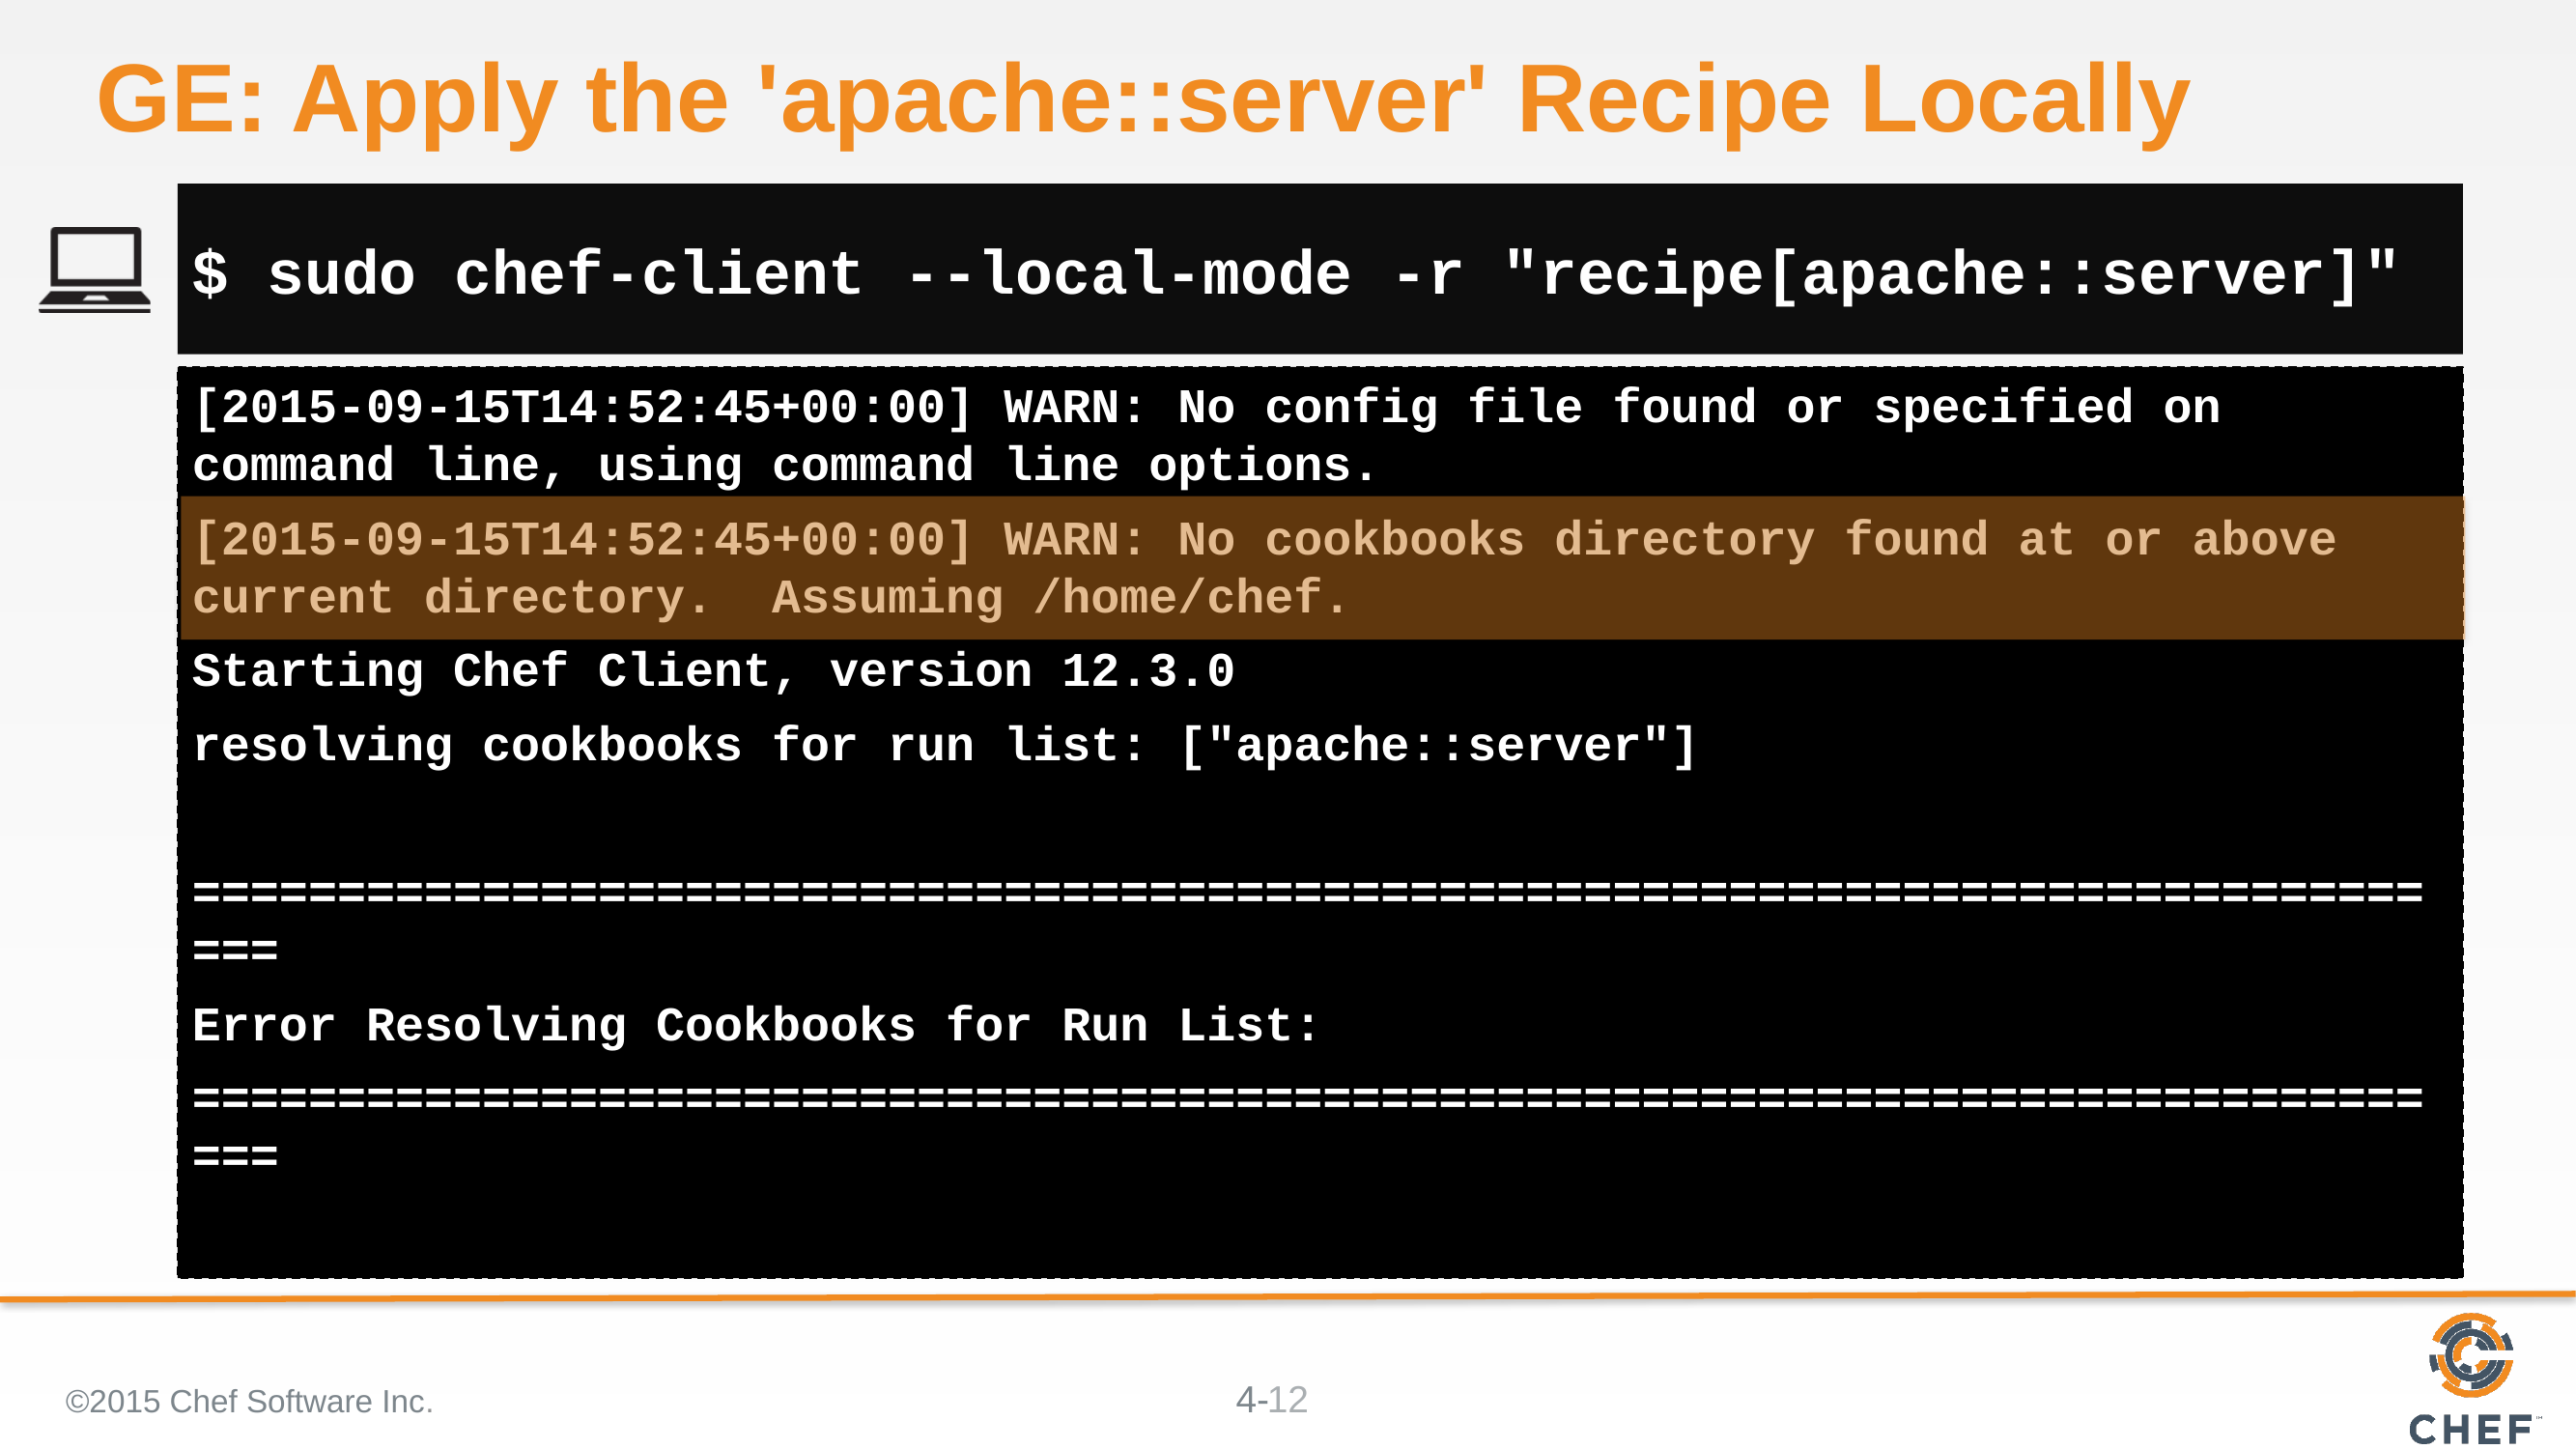

# GE: Apply the 'apache::server' Recipe Locally
$ sudo chef-client --local-mode -r "recipe[apache::server]"
[2015-09-15T14:52:45+00:00] WARN: No config file found or specified on command line, using command line options.
[2015-09-15T14:52:45+00:00] WARN: No cookbooks directory found at or above current directory.  Assuming /home/chef.
Starting Chef Client, version 12.3.0
resolving cookbooks for run list: ["apache::server"]

================================================================================
Error Resolving Cookbooks for Run List:
================================================================================

©2015 Chef Software Inc.
12